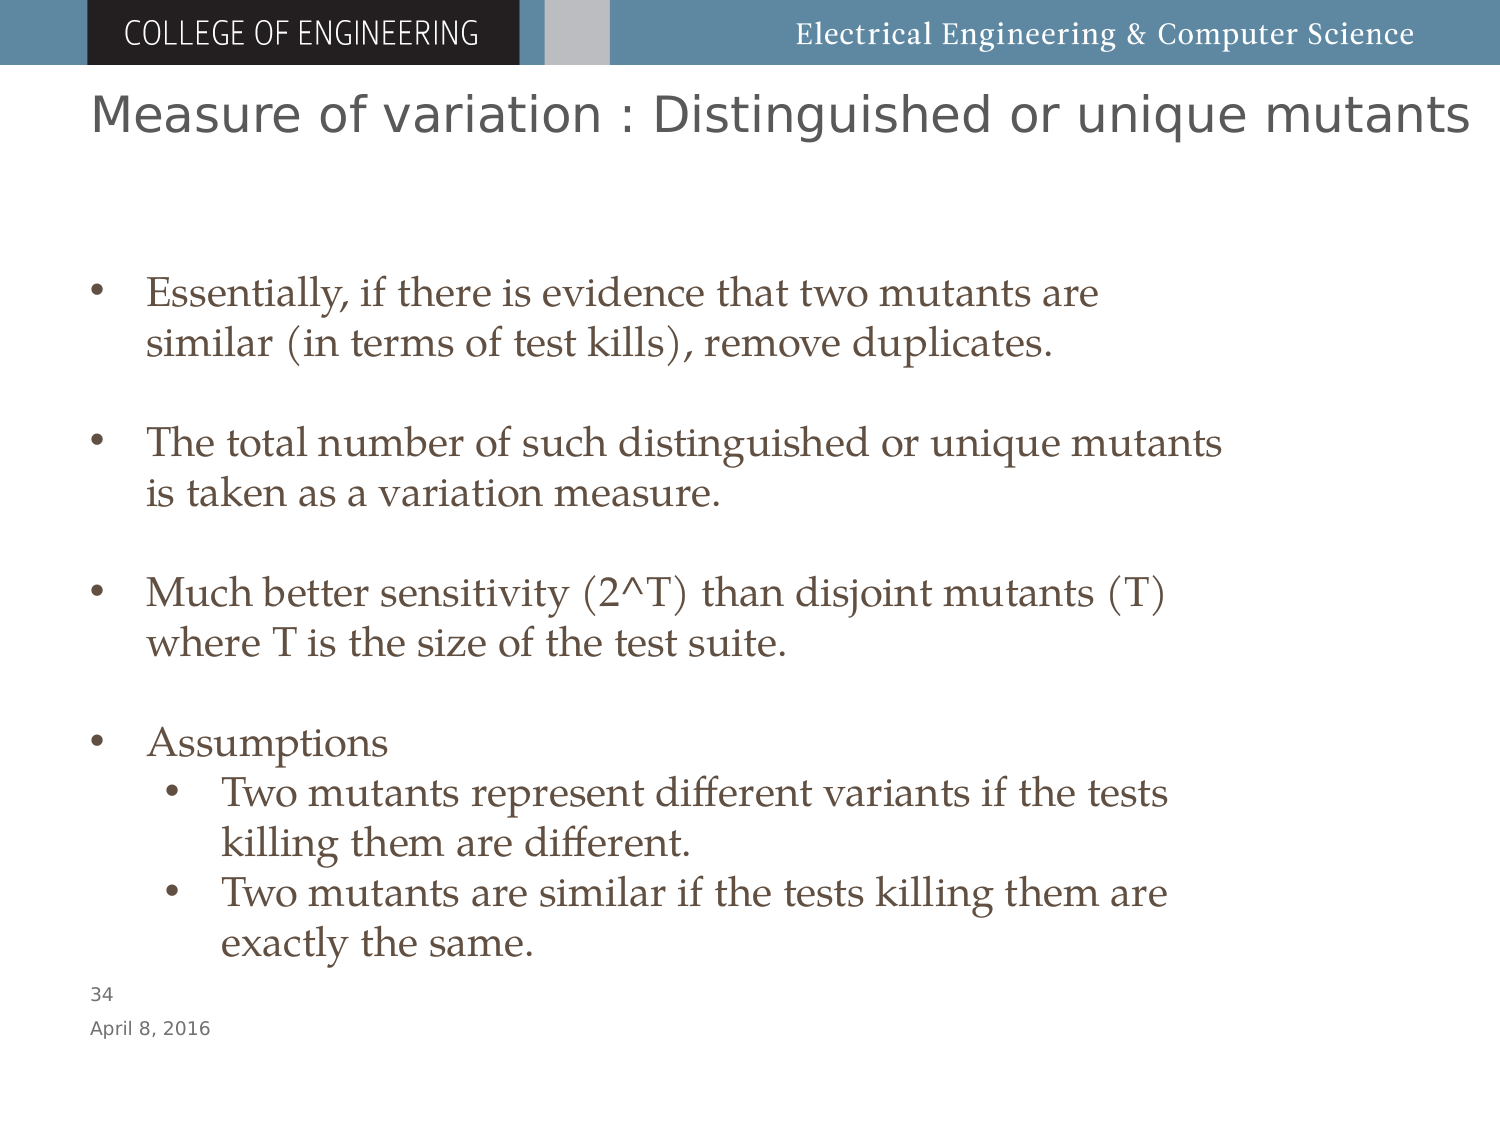

# Measure of variation : Distinguished or unique mutants
Essentially, if there is evidence that two mutants are similar (in terms of test kills), remove duplicates.

The total number of such distinguished or unique mutants is taken as a variation measure.

Much better sensitivity (2^T) than disjoint mutants (T) where T is the size of the test suite.

Assumptions
Two mutants represent different variants if the tests killing them are different.
Two mutants are similar if the tests killing them are exactly the same.
34
April 8, 2016